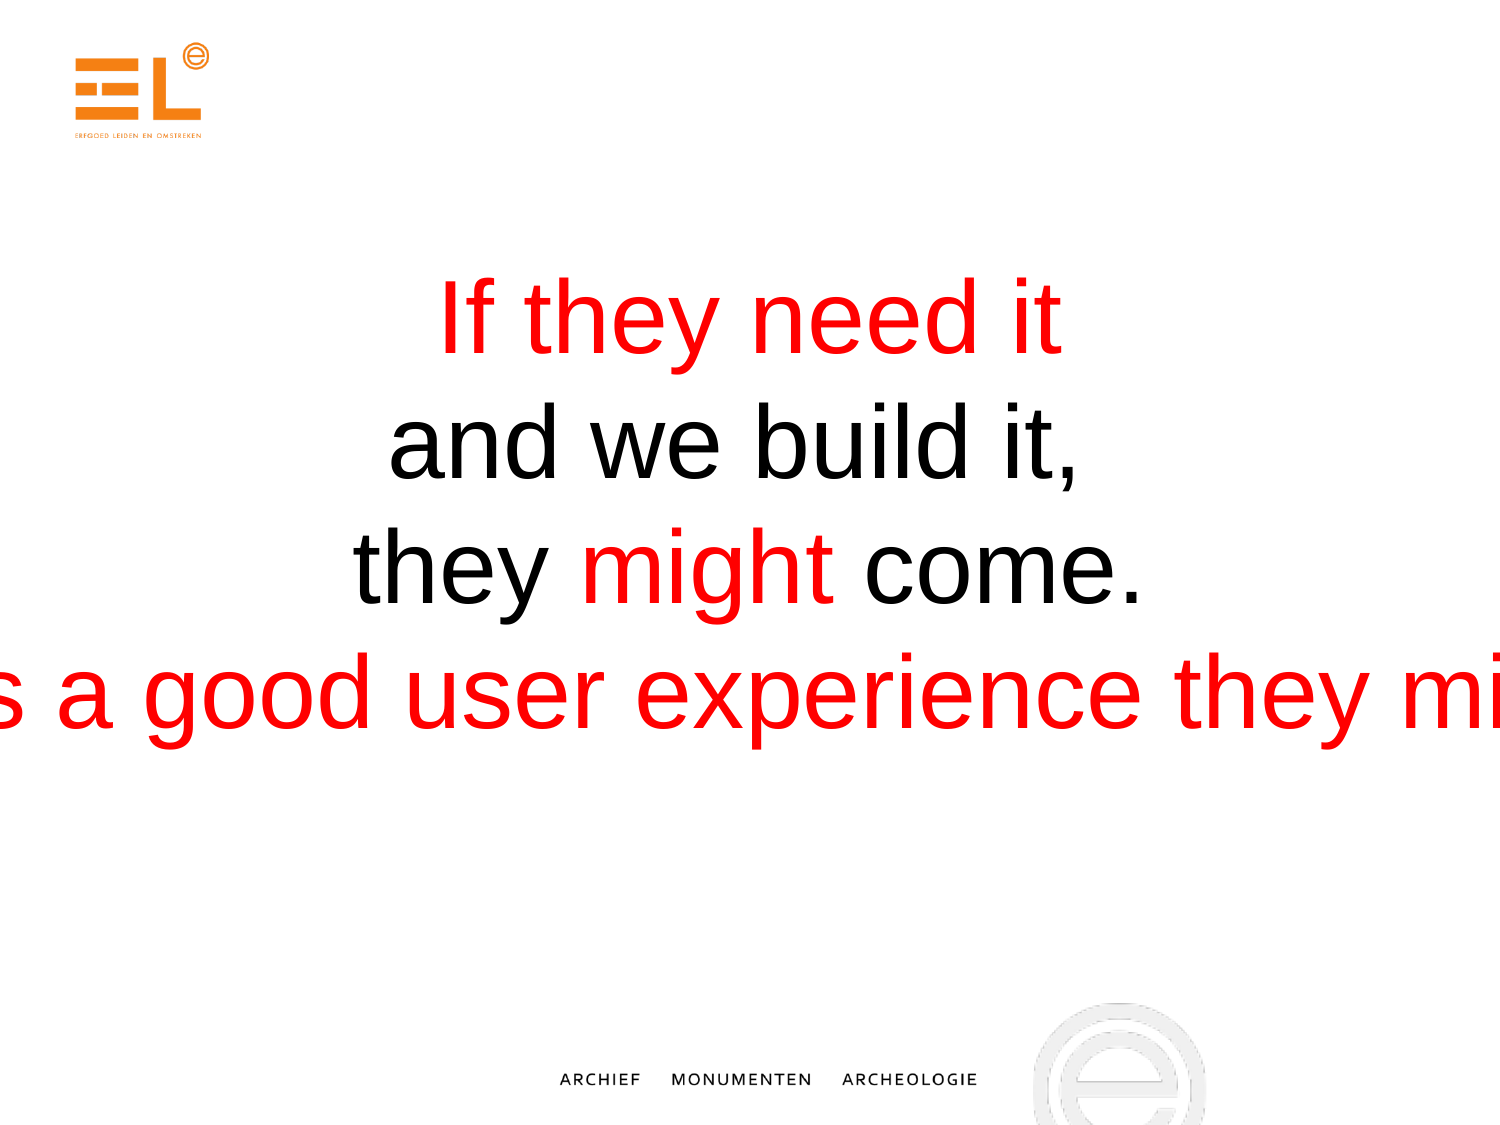

If they need it
and we build it,
they might come.
If it offers a good user experience they might stay.